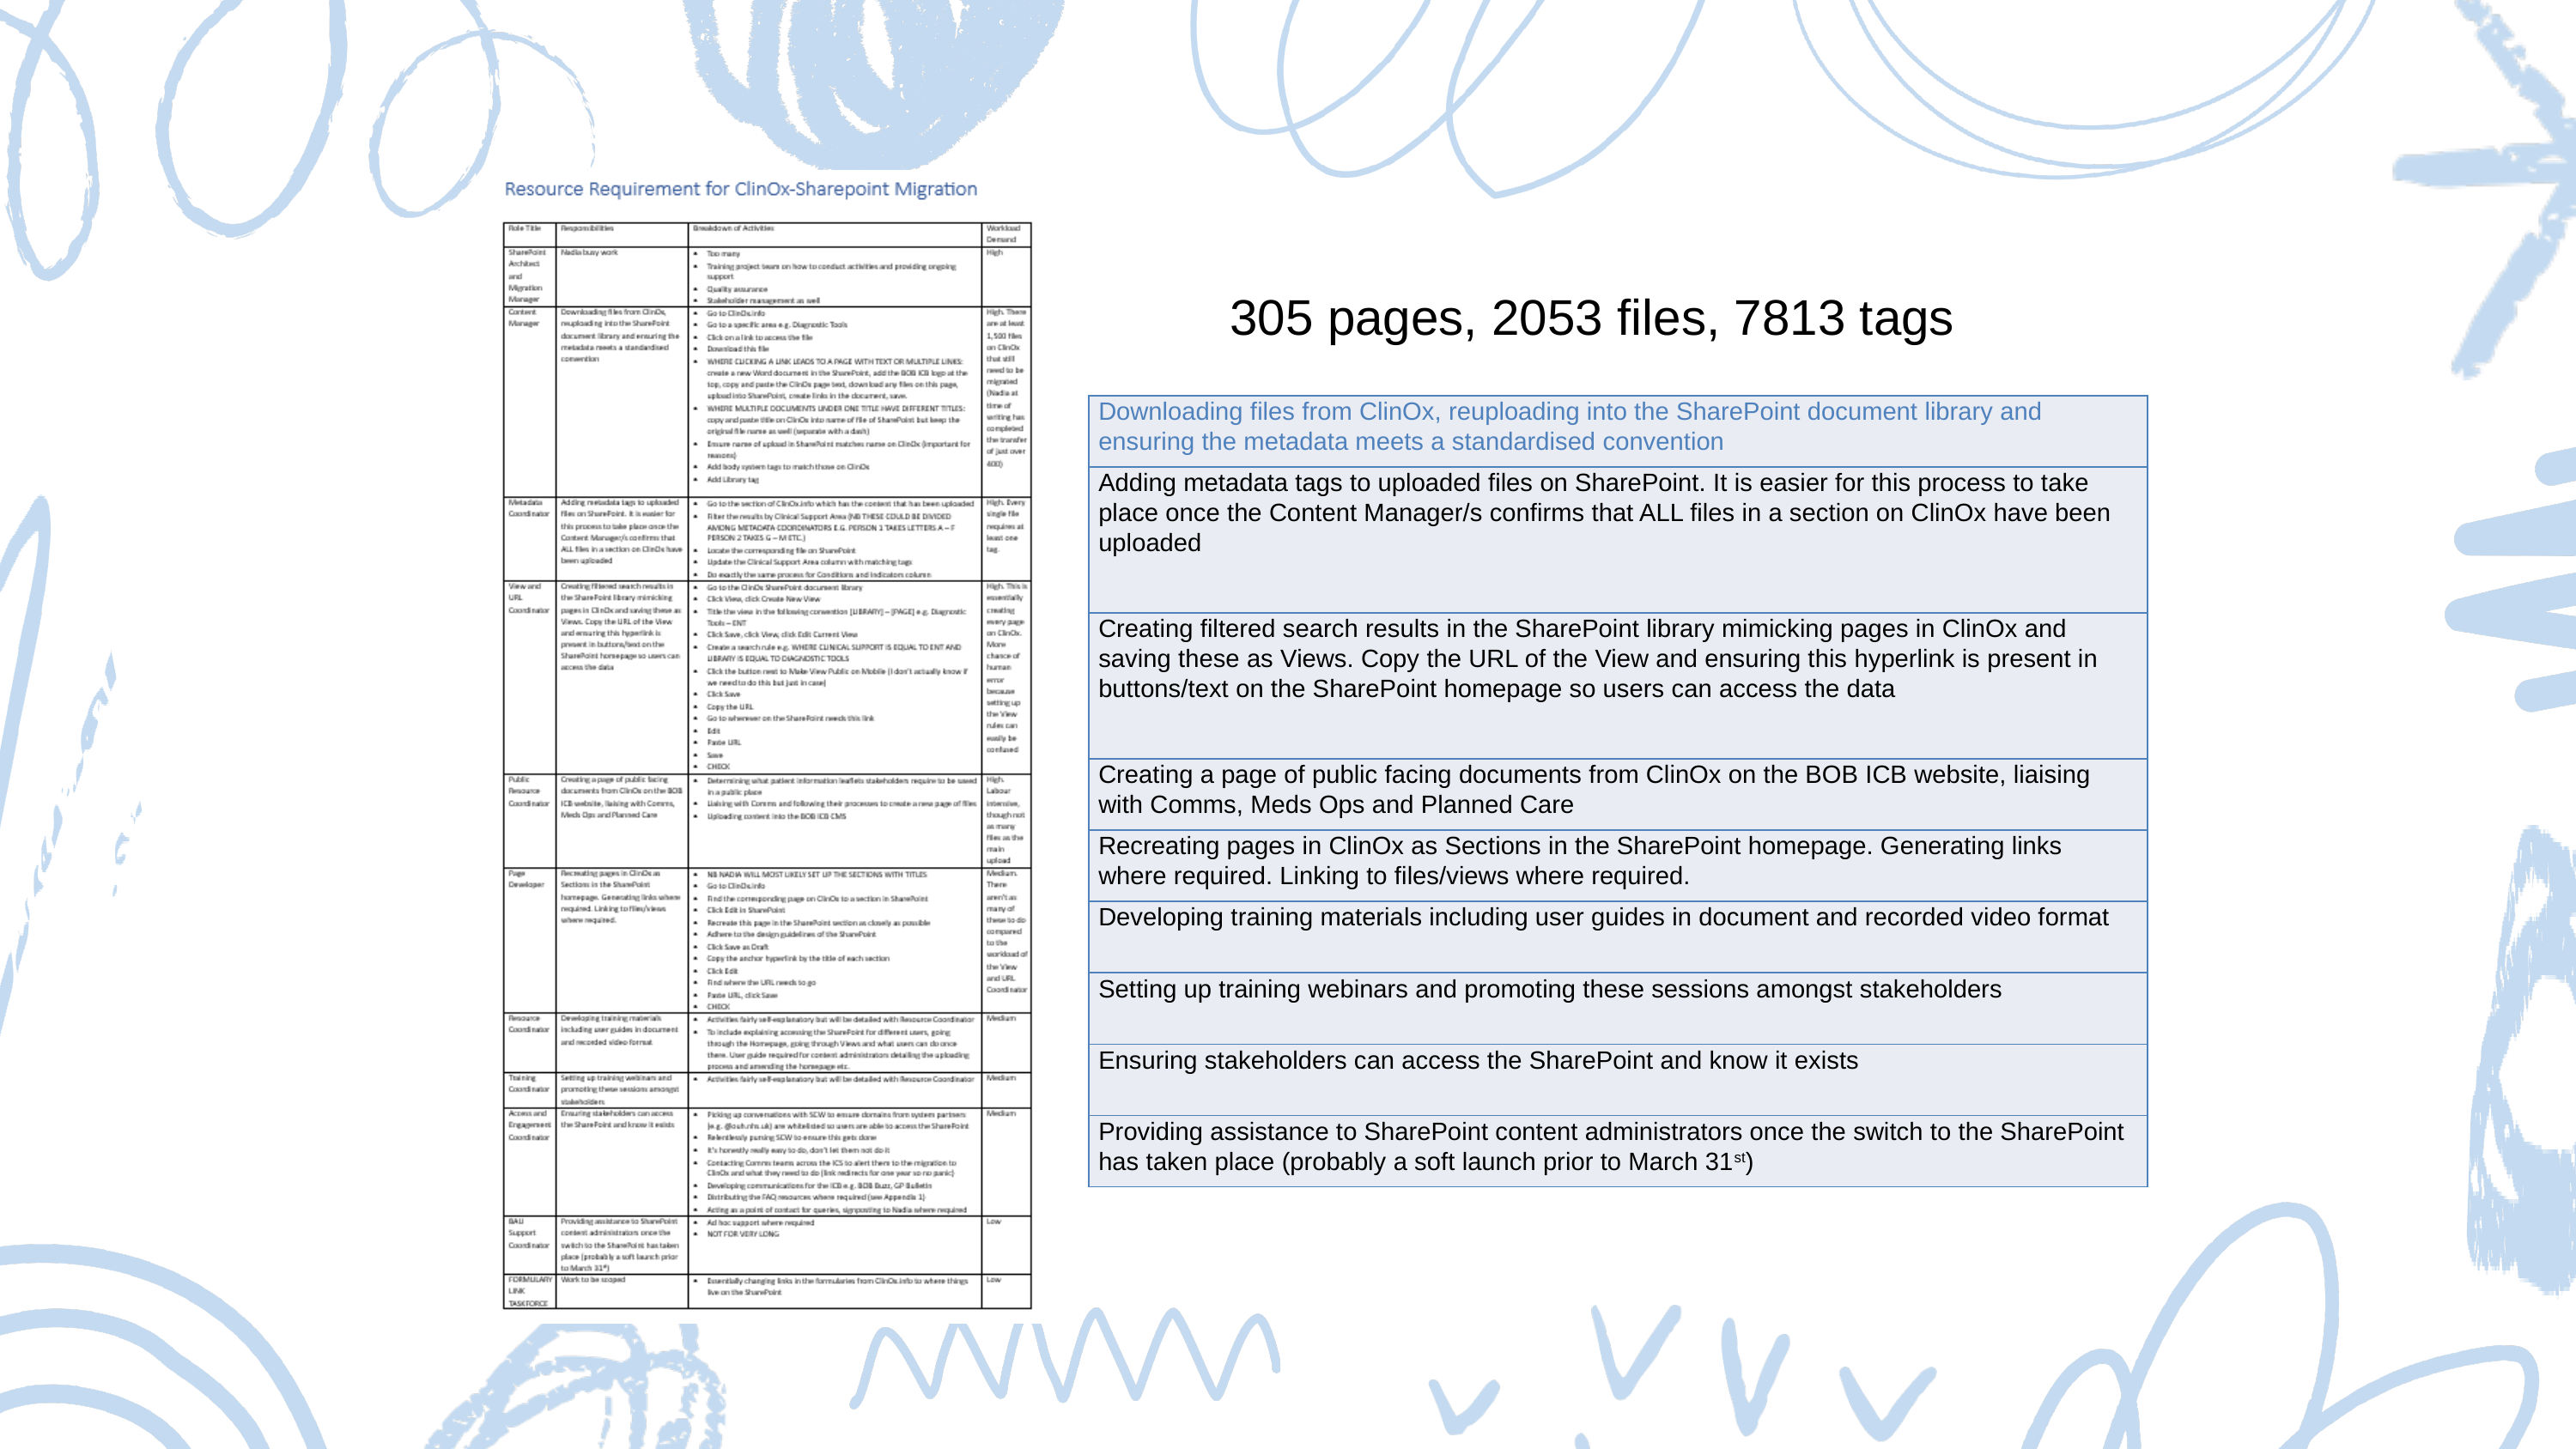

305 pages, 2053 files, 7813 tags

| Downloading files from ClinOx, reuploading into the SharePoint document library and ensuring the metadata meets a standardised convention |
| --- |
| Adding metadata tags to uploaded files on SharePoint. It is easier for this process to take place once the Content Manager/s confirms that ALL files in a section on ClinOx have been uploaded |
| Creating filtered search results in the SharePoint library mimicking pages in ClinOx and saving these as Views. Copy the URL of the View and ensuring this hyperlink is present in buttons/text on the SharePoint homepage so users can access the data |
| Creating a page of public facing documents from ClinOx on the BOB ICB website, liaising with Comms, Meds Ops and Planned Care |
| Recreating pages in ClinOx as Sections in the SharePoint homepage. Generating links where required. Linking to files/views where required. |
| Developing training materials including user guides in document and recorded video format |
| Setting up training webinars and promoting these sessions amongst stakeholders |
| Ensuring stakeholders can access the SharePoint and know it exists |
| Providing assistance to SharePoint content administrators once the switch to the SharePoint has taken place (probably a soft launch prior to March 31st) |